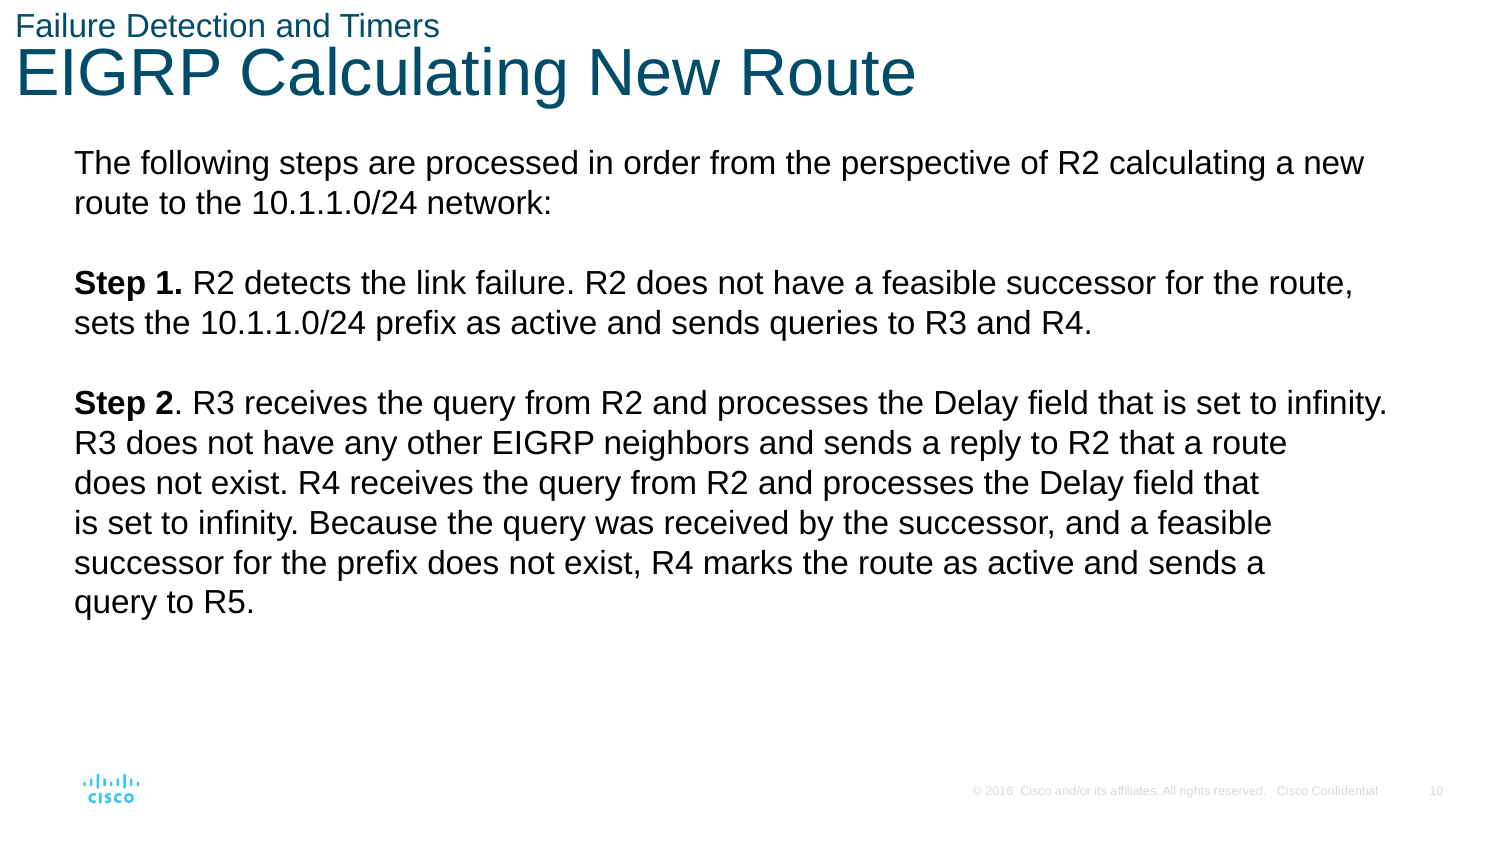

# Failure Detection and Timers EIGRP Calculating New Route
The following steps are processed in order from the perspective of R2 calculating a new
route to the 10.1.1.0/24 network:

Step 1. R2 detects the link failure. R2 does not have a feasible successor for the route,
sets the 10.1.1.0/24 prefix as active and sends queries to R3 and R4.

Step 2. R3 receives the query from R2 and processes the Delay field that is set to infinity.
R3 does not have any other EIGRP neighbors and sends a reply to R2 that a route
does not exist. R4 receives the query from R2 and processes the Delay field that
is set to infinity. Because the query was received by the successor, and a feasible
successor for the prefix does not exist, R4 marks the route as active and sends a
query to R5.